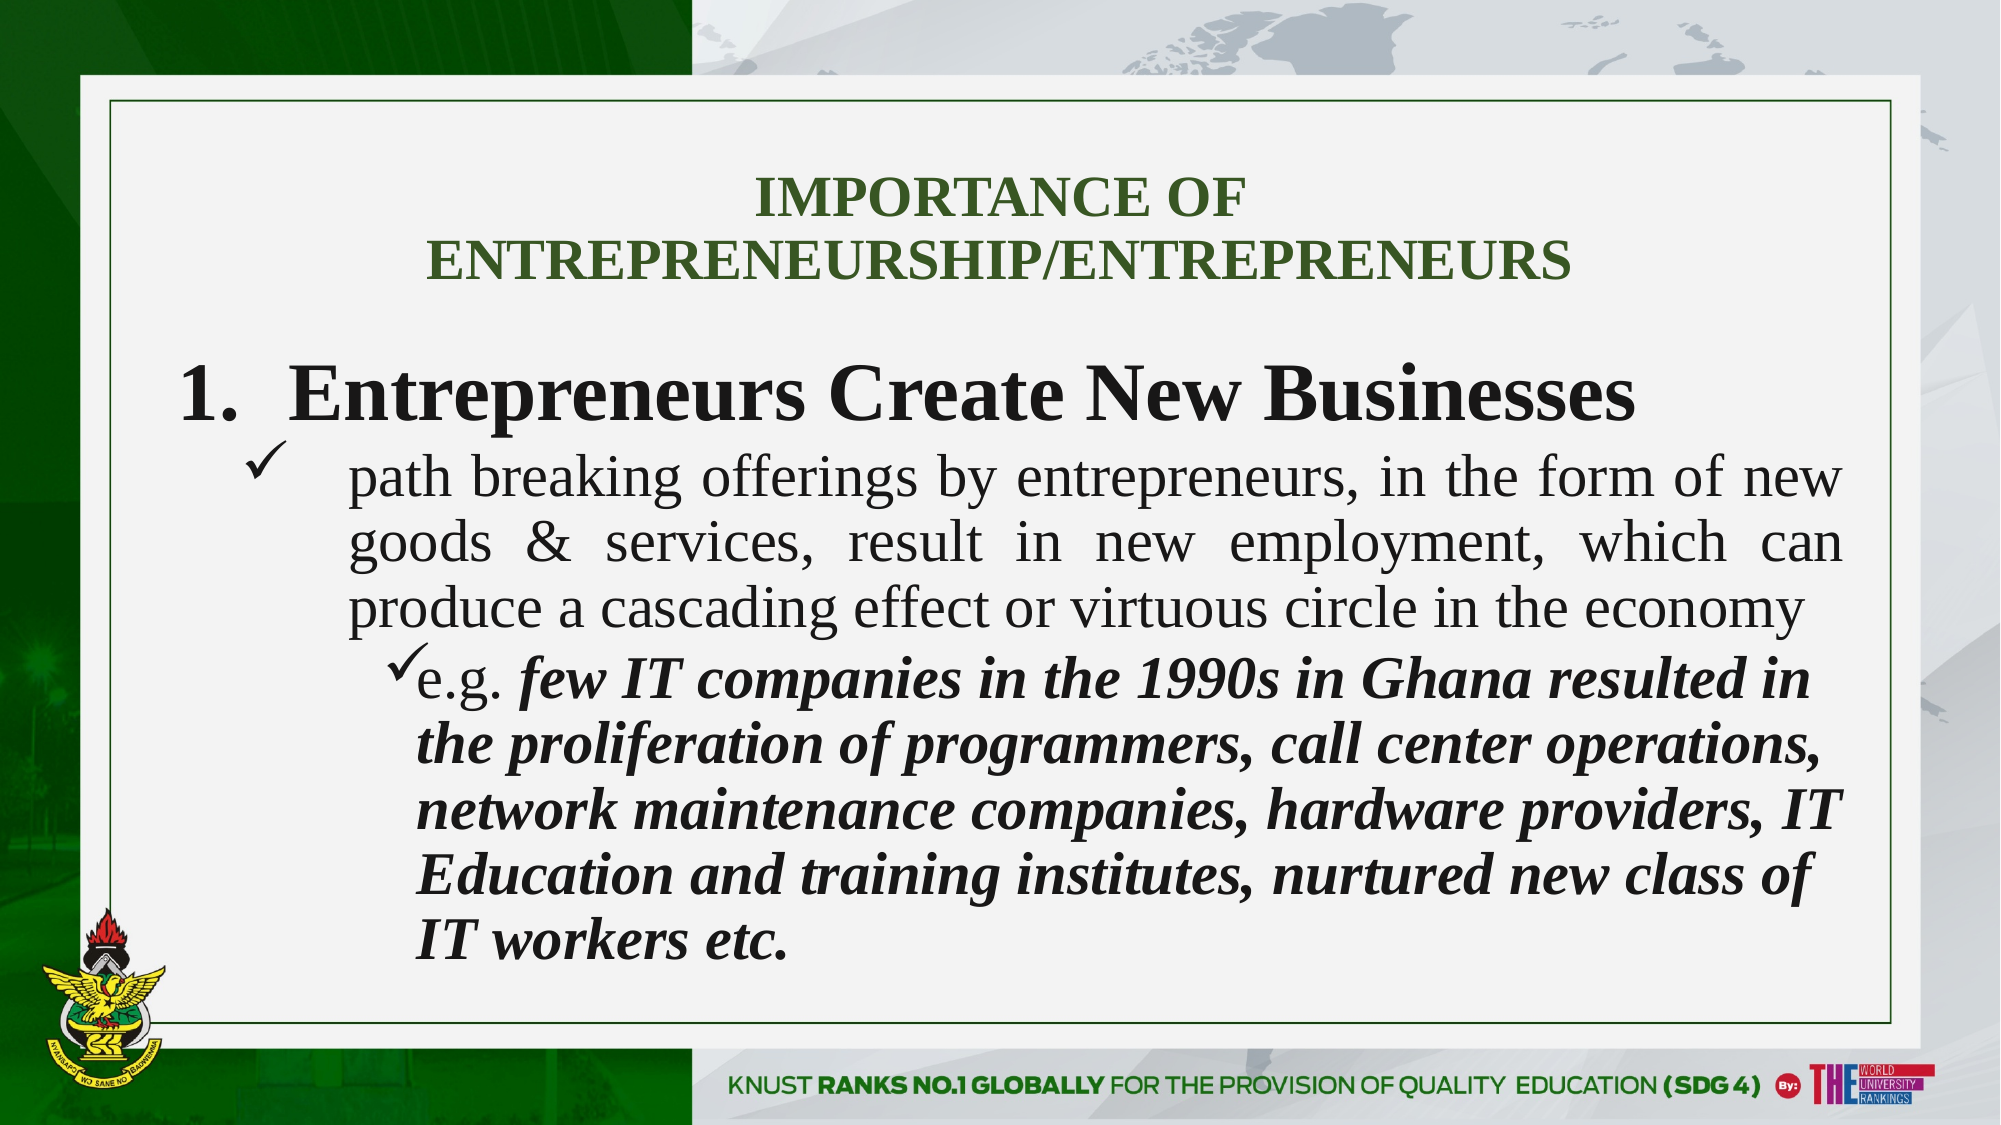

# IMPORTANCE OF ENTREPRENEURSHIP/ENTREPRENEURS

Entrepreneurs Create New Businesses
path breaking offerings by entrepreneurs, in the form of new goods & services, result in new employment, which can produce a cascading effect or virtuous circle in the economy
e.g. few IT companies in the 1990s in Ghana resulted in the proliferation of programmers, call center operations, network maintenance companies, hardware providers, IT Education and training institutes, nurtured new class of IT workers etc.